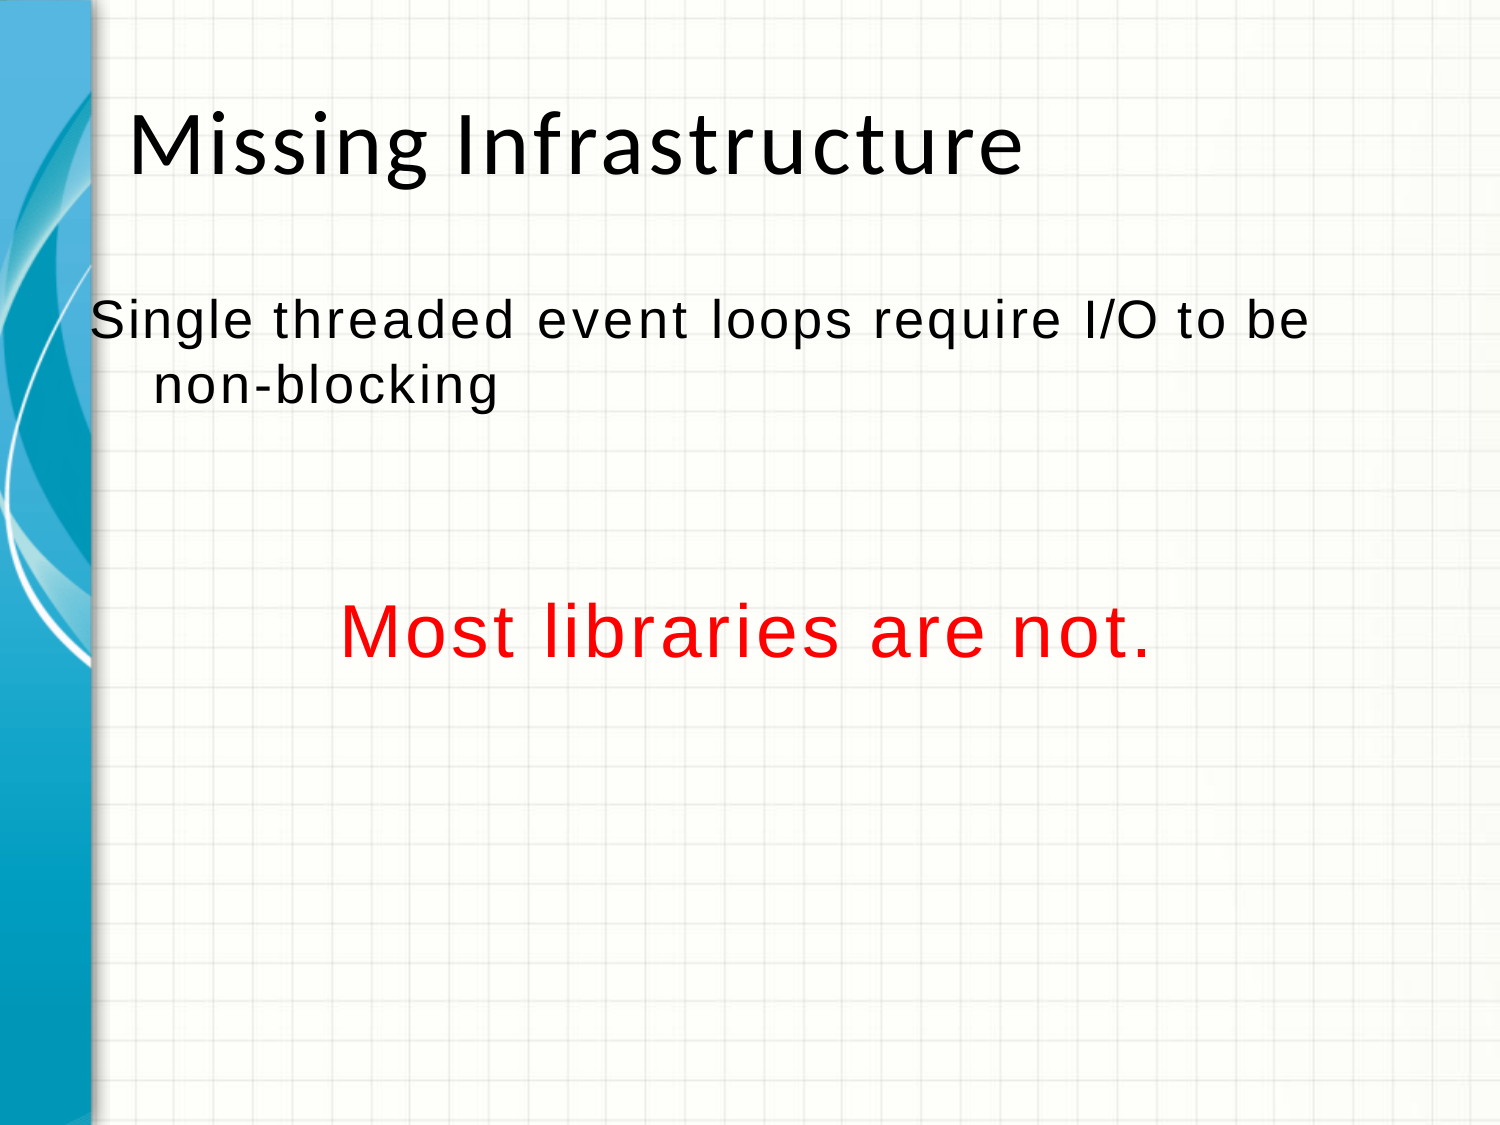

# Missing Infrastructure
Single threaded event loops require I/O to be  non-blocking
Most libraries are not.